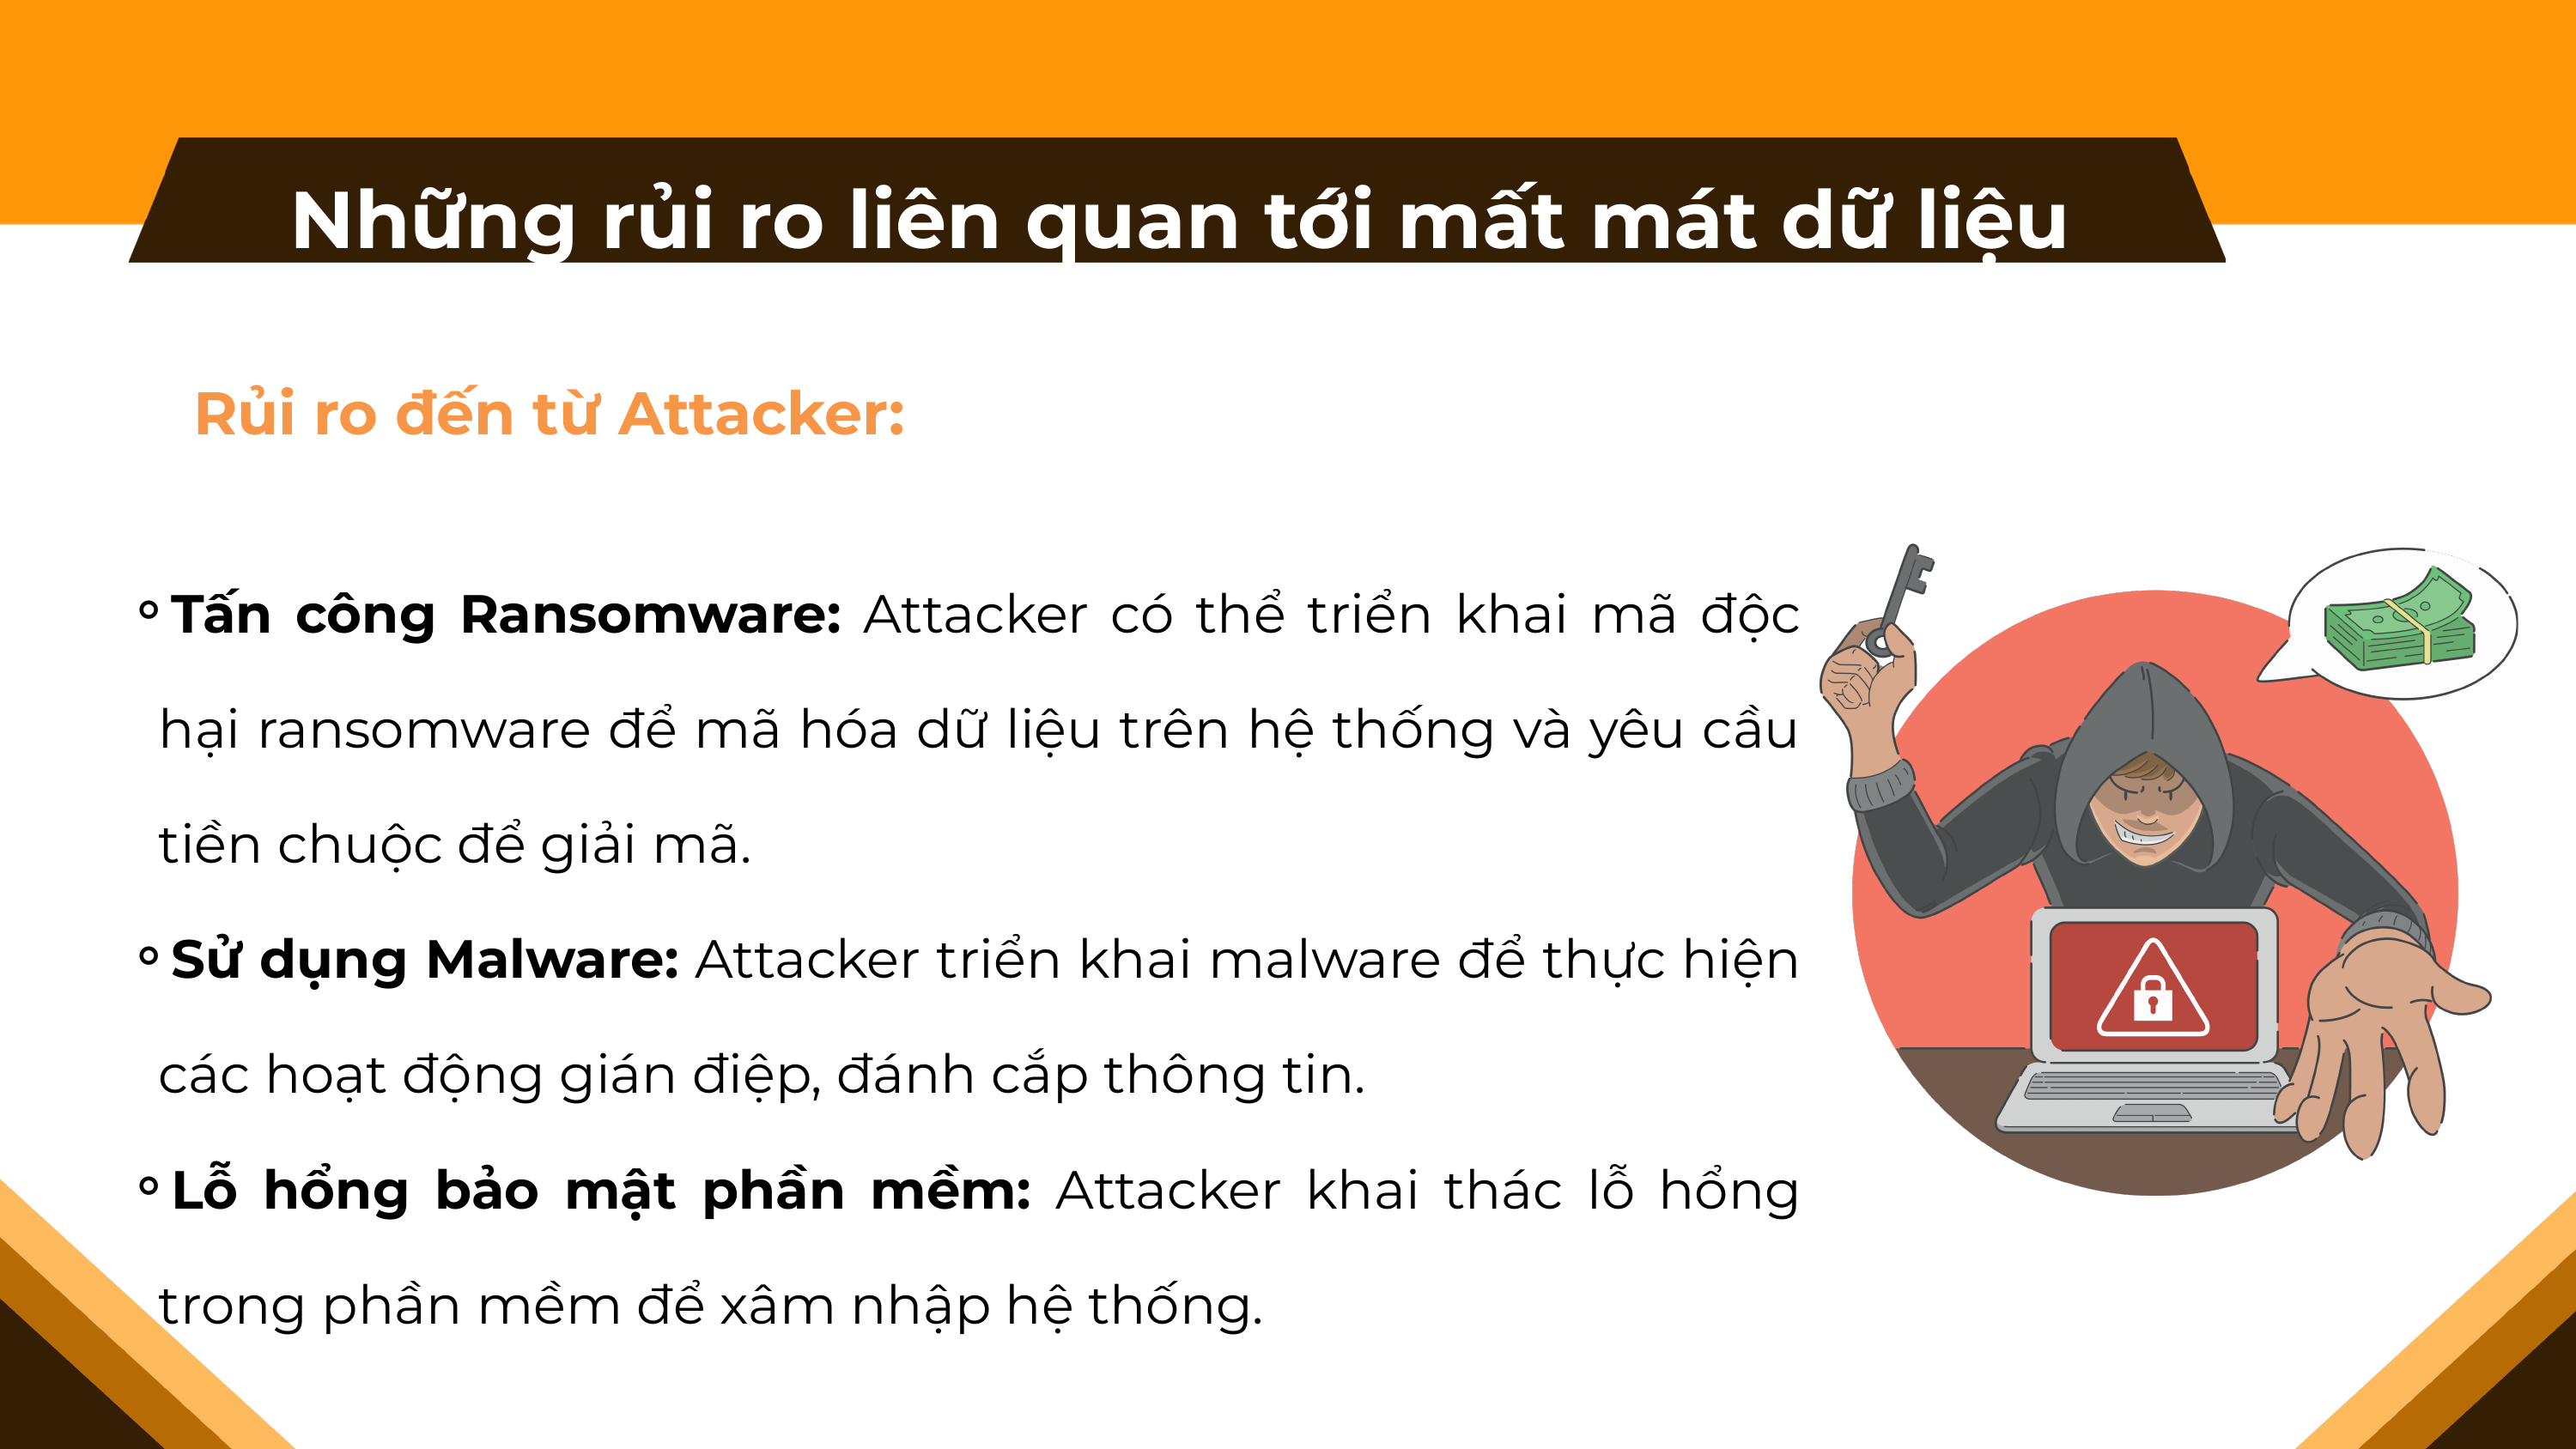

Những rủi ro liên quan tới mất mát dữ liệu

Rủi ro đến từ Attacker:
Tấn công Ransomware: Attacker có thể triển khai mã độc hại ransomware để mã hóa dữ liệu trên hệ thống và yêu cầu tiền chuộc để giải mã.
Sử dụng Malware: Attacker triển khai malware để thực hiện các hoạt động gián điệp, đánh cắp thông tin.
Lỗ hổng bảo mật phần mềm: Attacker khai thác lỗ hổng trong phần mềm để xâm nhập hệ thống.